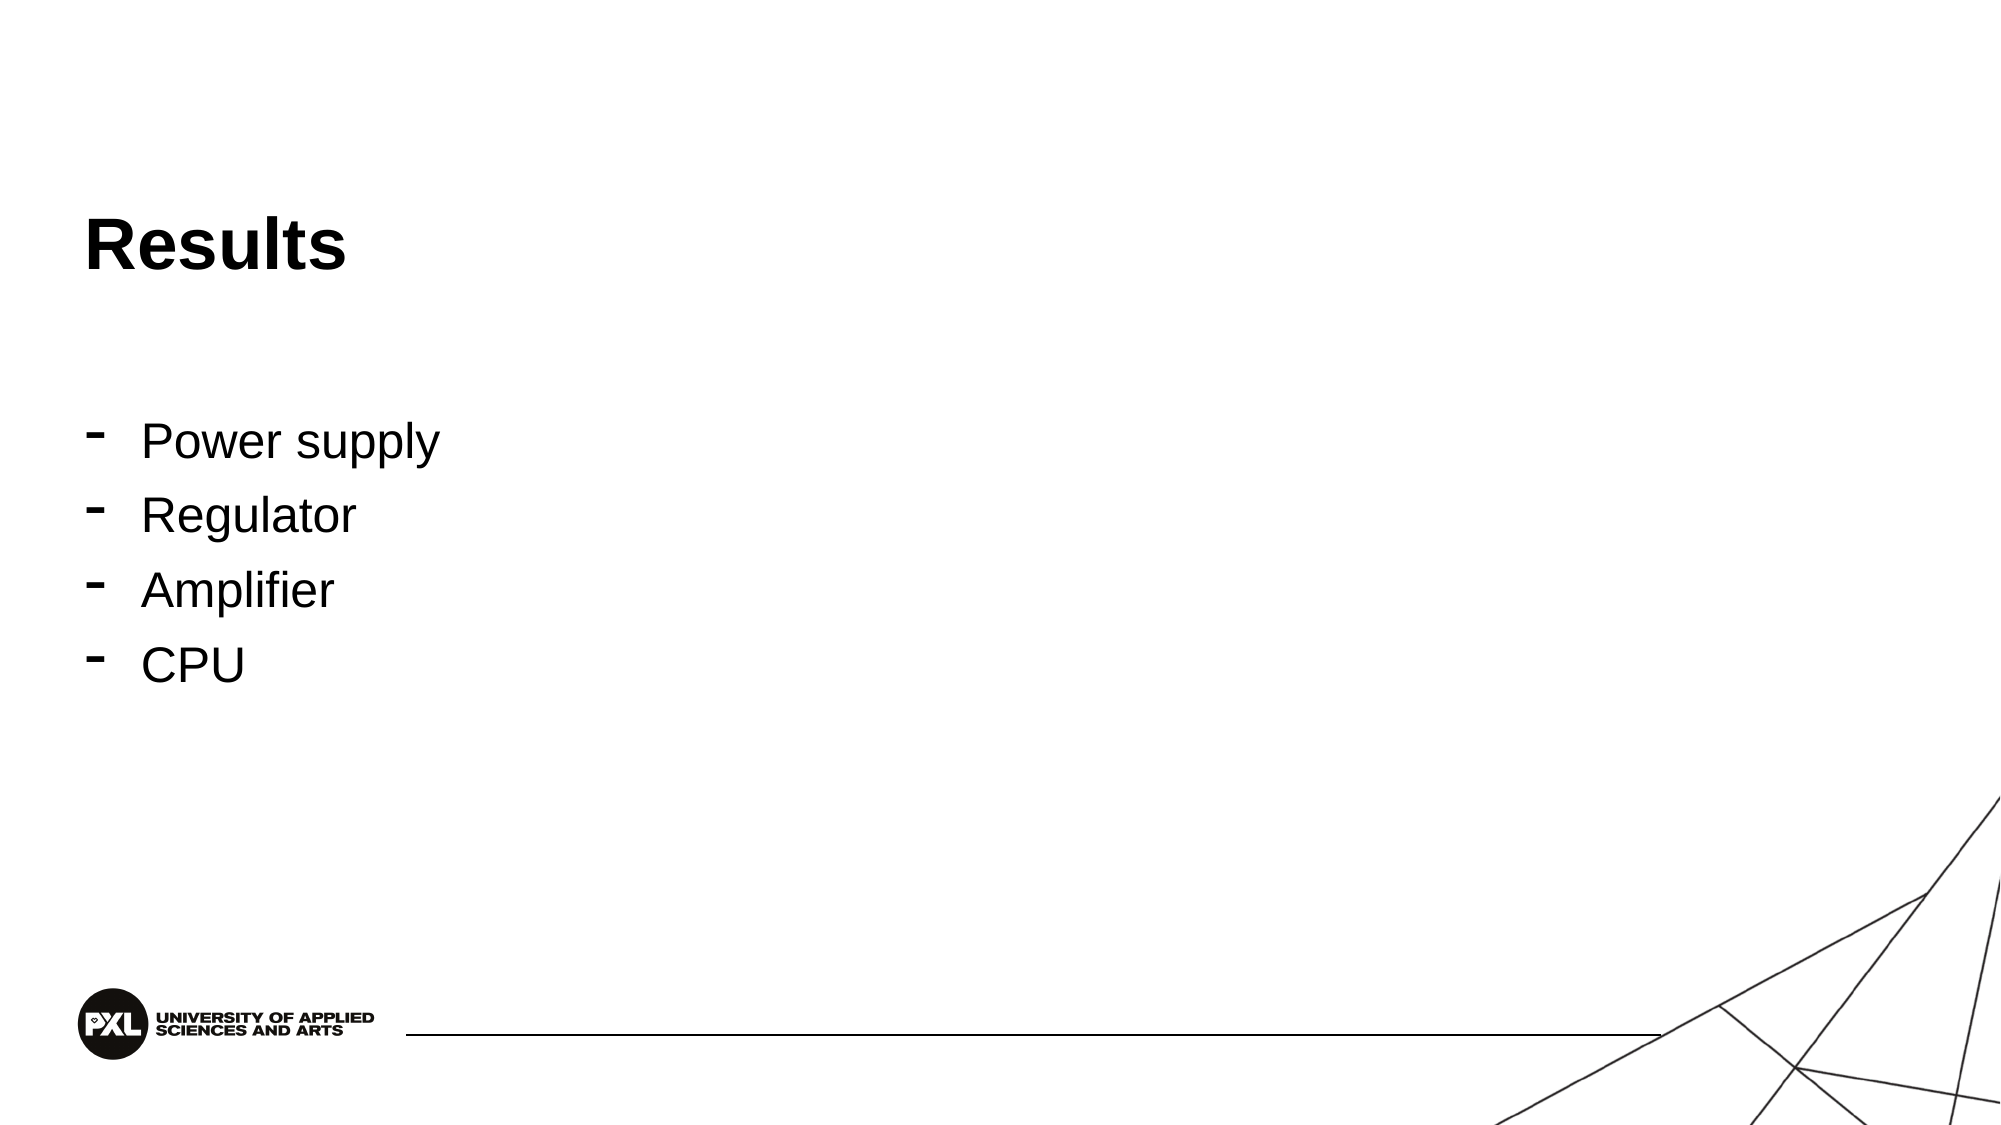

# Results
Power supply
Regulator
Amplifier
CPU